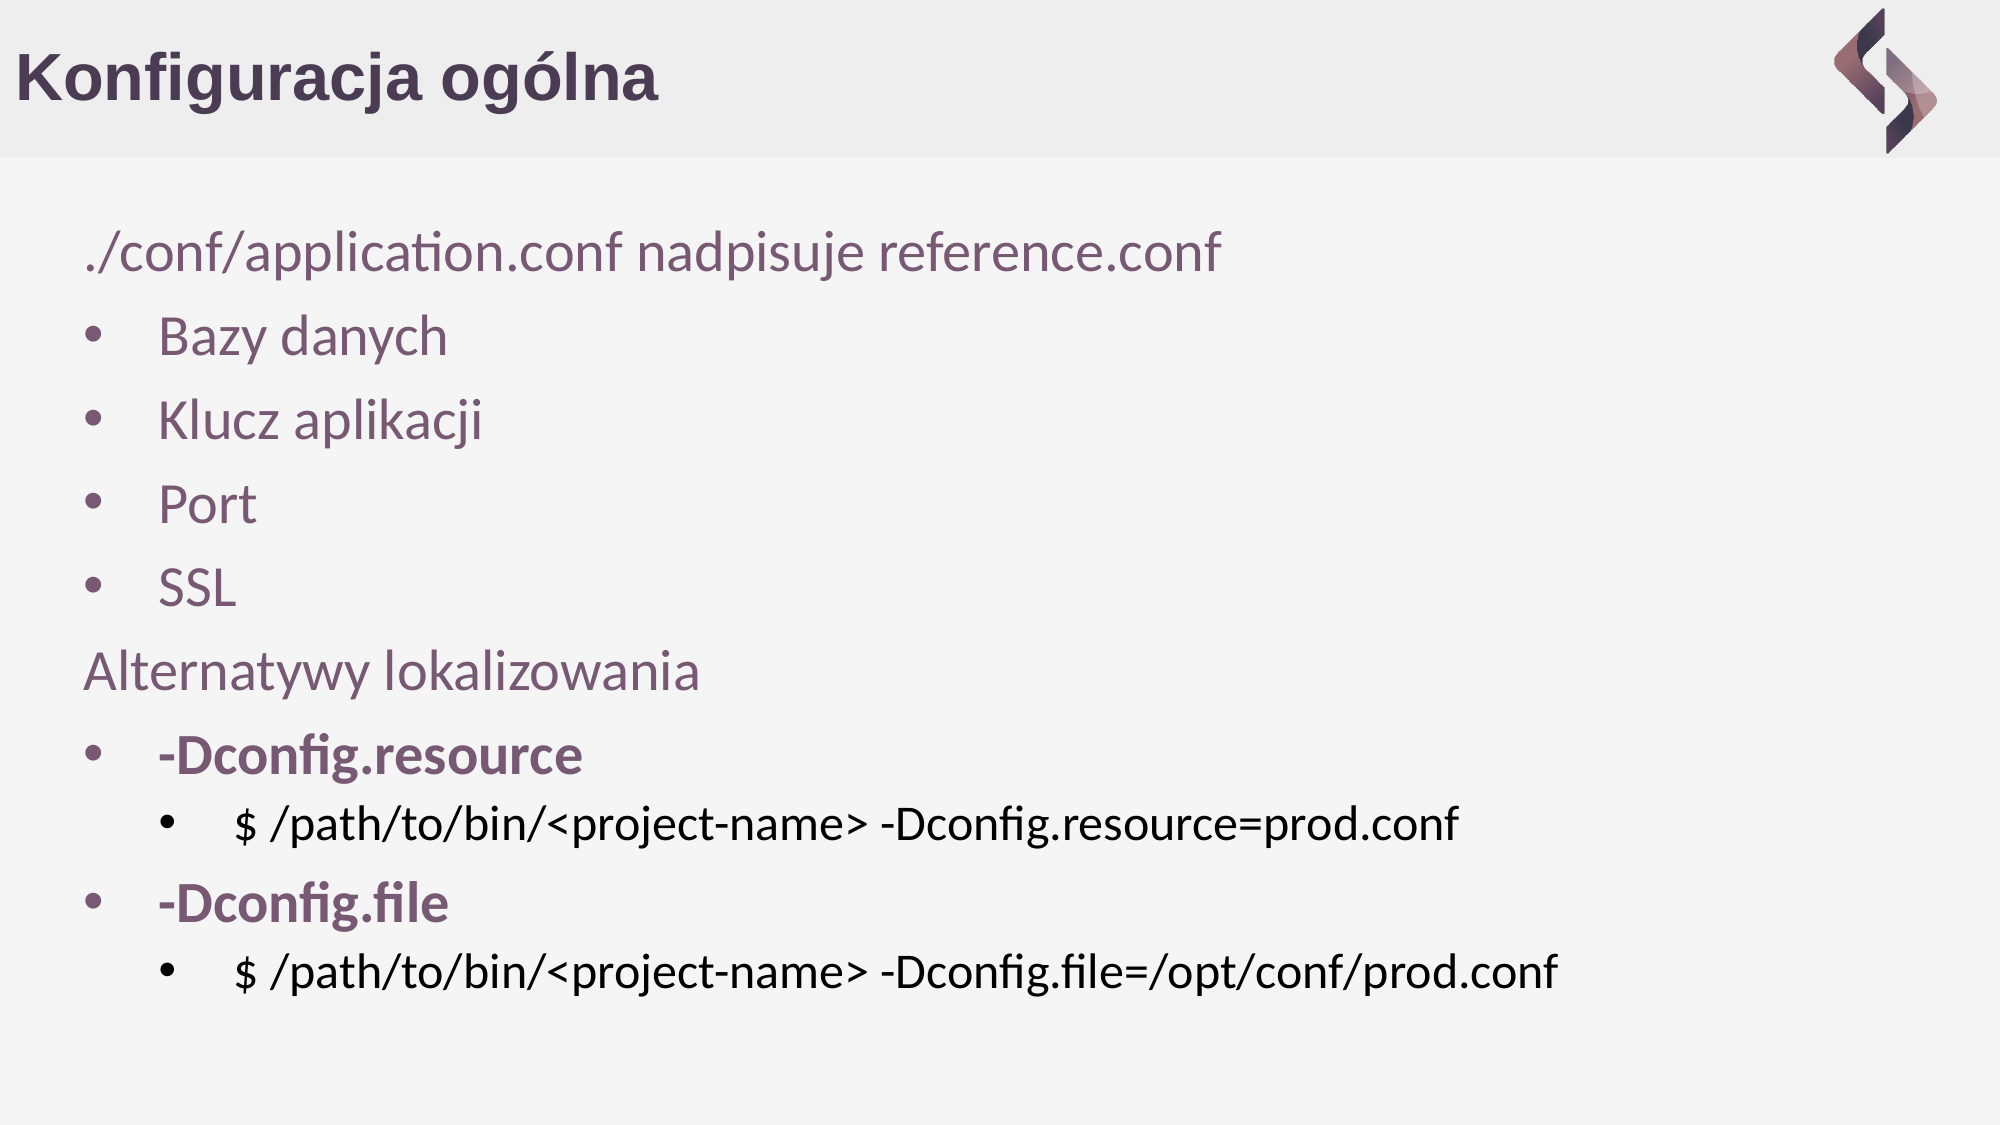

# Konfiguracja ogólna
./conf/application.conf nadpisuje reference.conf
Bazy danych
Klucz aplikacji
Port
SSL
Alternatywy lokalizowania
-Dconfig.resource
$ /path/to/bin/<project-name> -Dconfig.resource=prod.conf
-Dconfig.file
$ /path/to/bin/<project-name> -Dconfig.file=/opt/conf/prod.conf